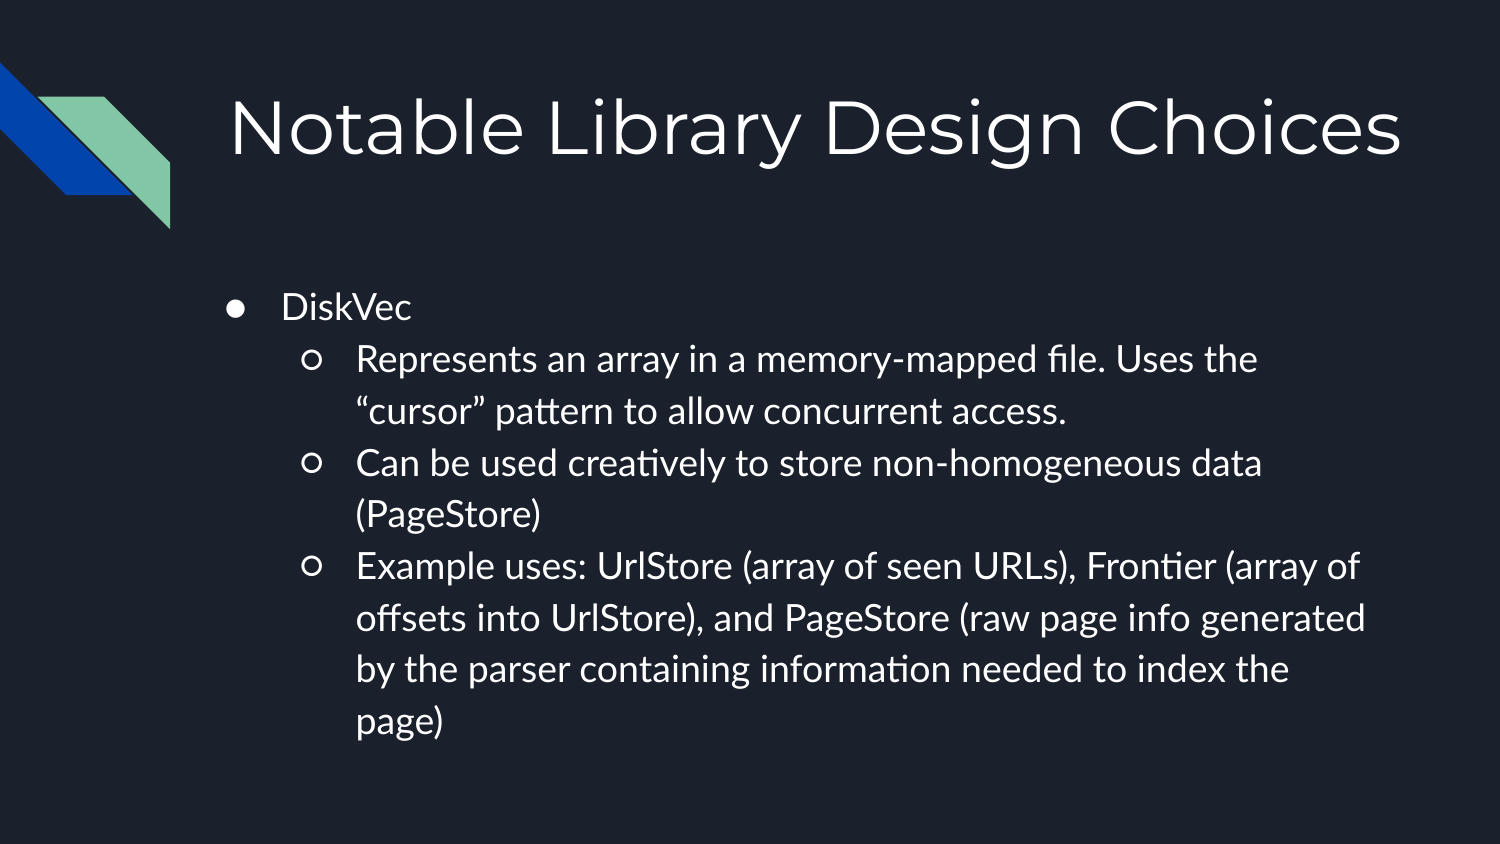

# Notable Library Design Choices

DiskVec
Represents an array in a memory-mapped file. Uses the “cursor” pattern to allow concurrent access.
Can be used creatively to store non-homogeneous data (PageStore)
Example uses: UrlStore (array of seen URLs), Frontier (array of offsets into UrlStore), and PageStore (raw page info generated by the parser containing information needed to index the page)